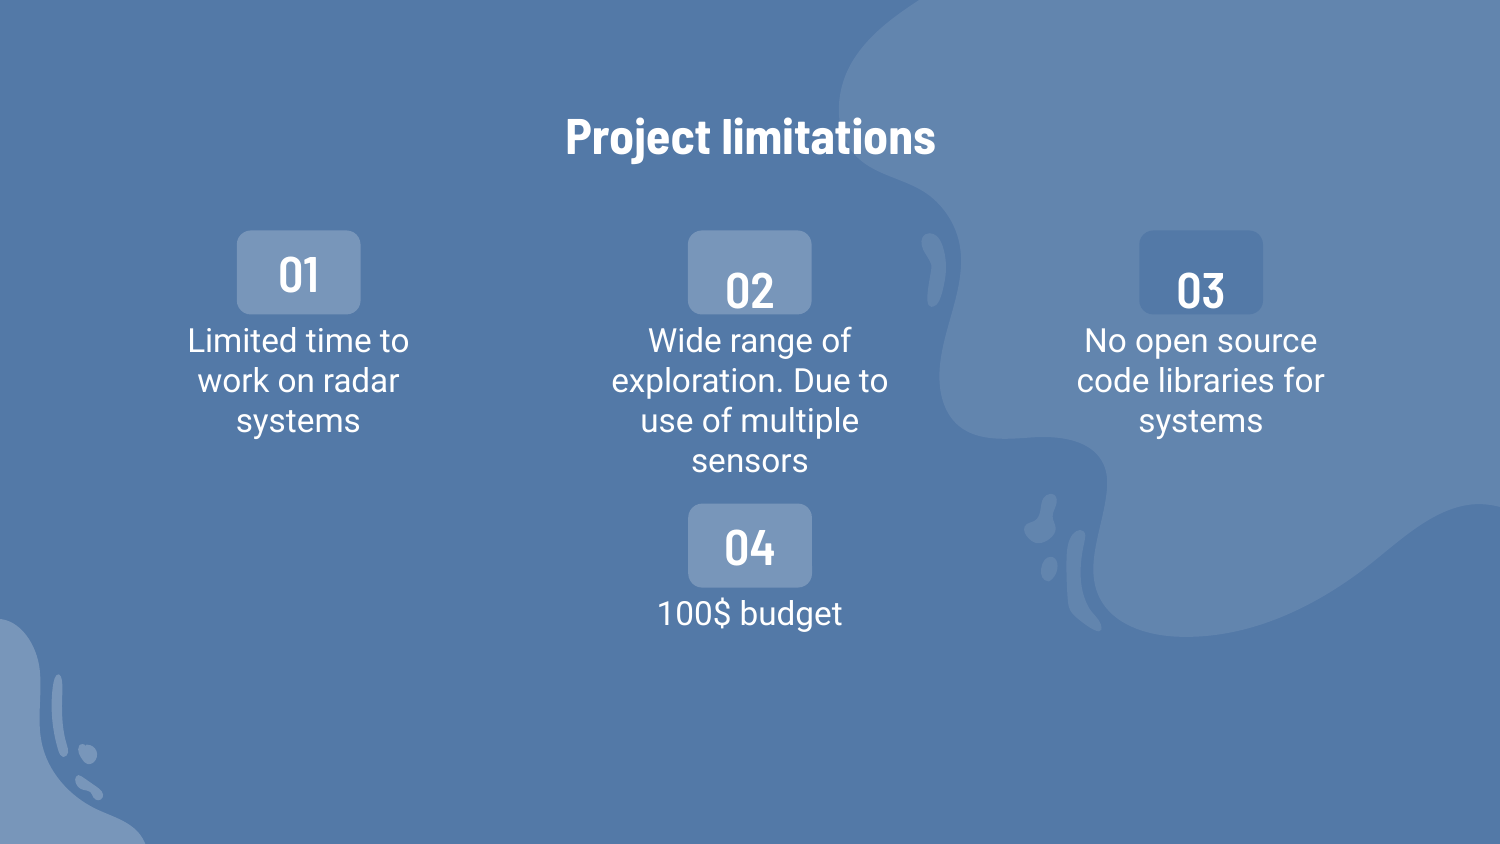

# Project limitations

01
02
03
Limited time to work on radar systems
Wide range of exploration. Due to use of multiple sensors
No open source code libraries for systems

04
100$ budget